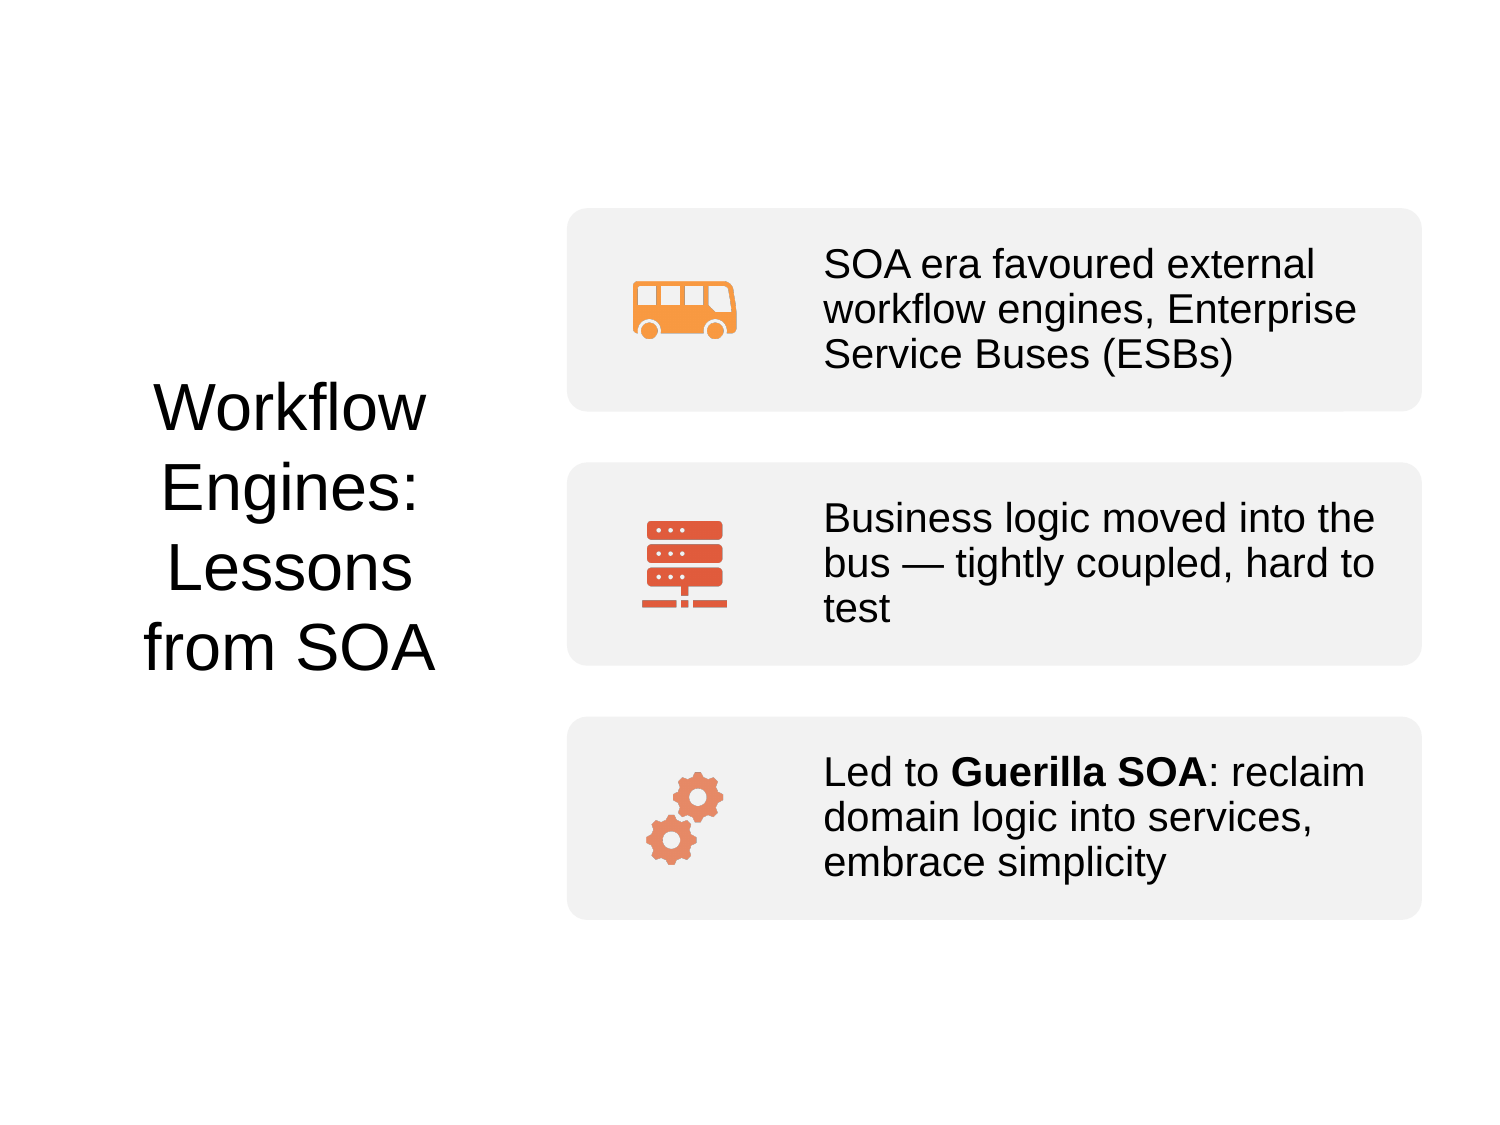

# Workflow Engines: Lessons from SOA
SOA era favoured external workflow engines, Enterprise Service Buses (ESBs)
Business logic moved into the bus — tightly coupled, hard to test
Led to Guerilla SOA: reclaim domain logic into services, embrace simplicity